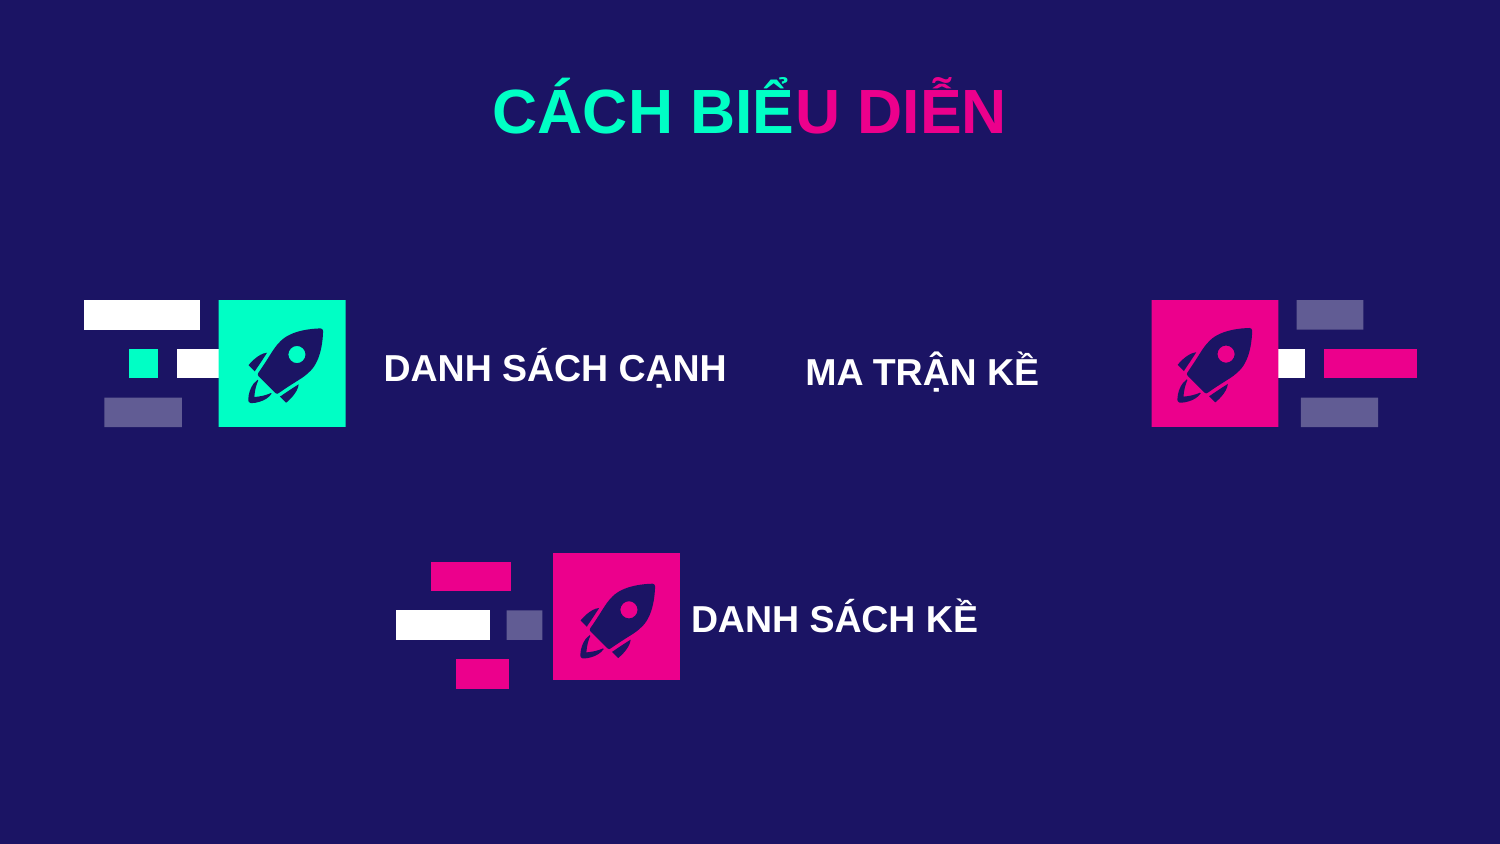

CÁCH BIỂU DIỄN

# DANH SÁCH CẠNH
MA TRẬN KỀ

DANH SÁCH KỀ